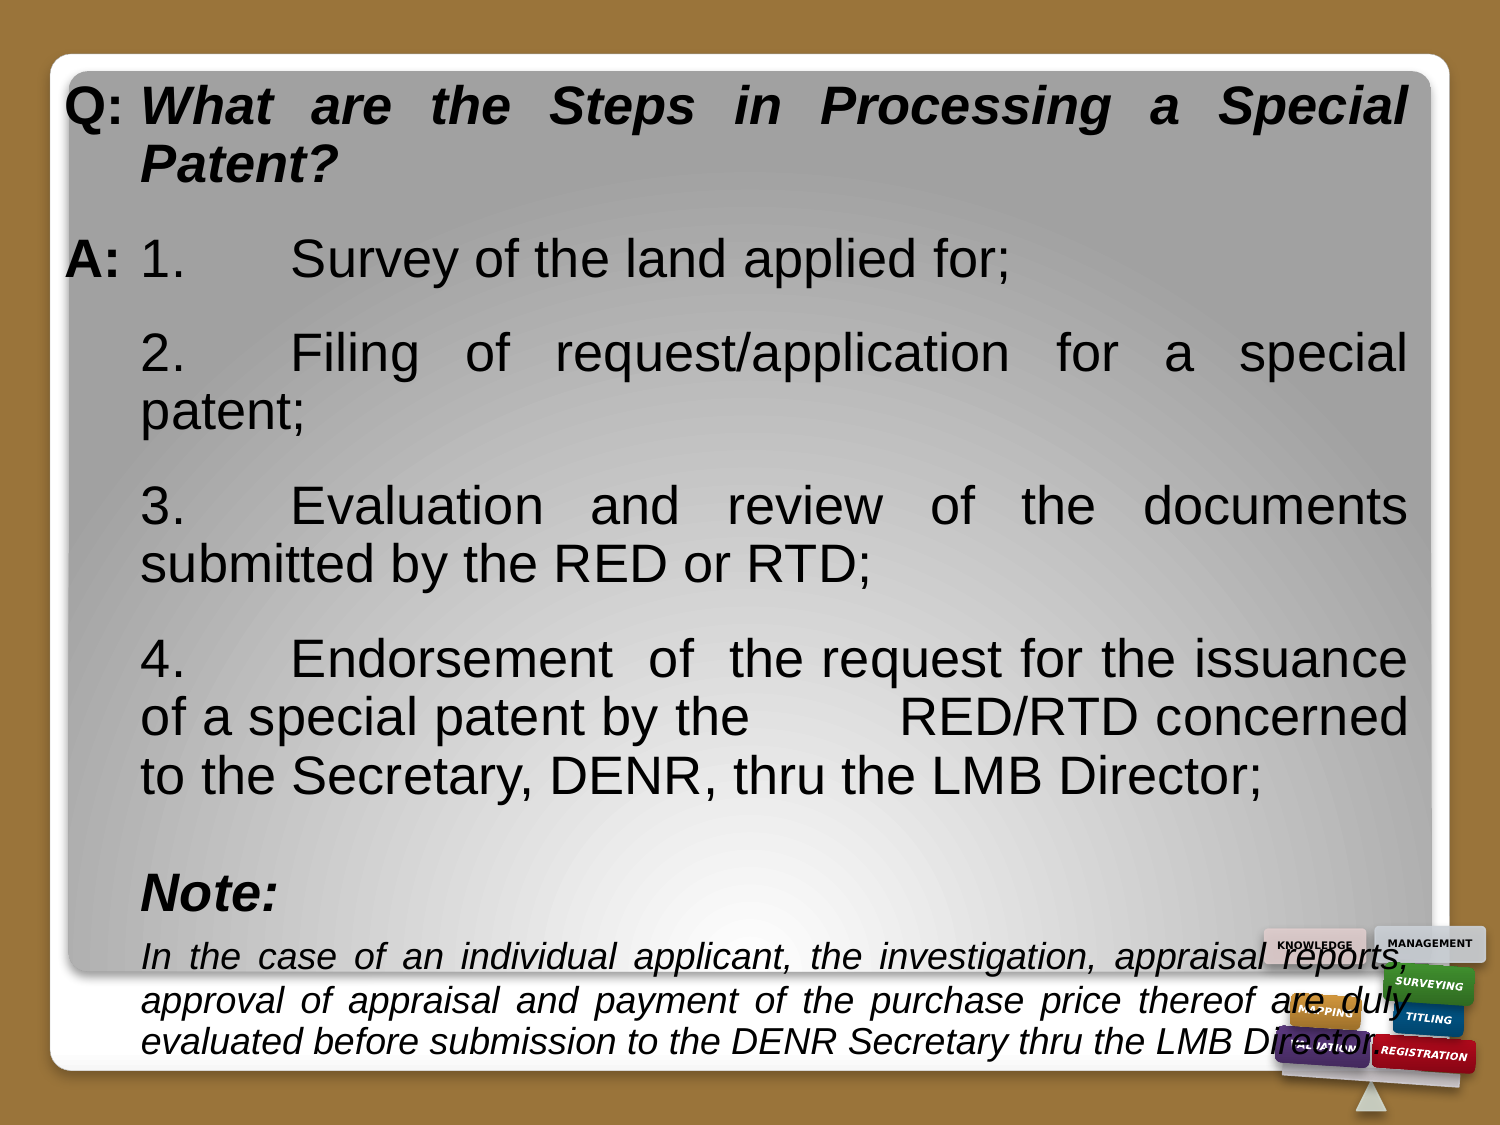

Q:	What are the Steps in Processing a Special Patent?

A:	1.	Survey of the land applied for;

	2.	Filing of request/application for a special patent;

	3.	Evaluation and review of the documents submitted by the RED or RTD;

	4.	Endorsement  of  the request for the issuance of a special patent by the 	RED/RTD concerned to the Secretary, DENR, thru the LMB Director;

	Note:
	In the case of an individual applicant, the investigation, appraisal reports, approval of appraisal and payment of the purchase price thereof are duly evaluated before submission to the DENR Secretary thru the LMB Director.
KNOWLEDGE
MANAGEMENT
REGISTRATION
TITLING
SURVEYING
VALUATION
MAPPING